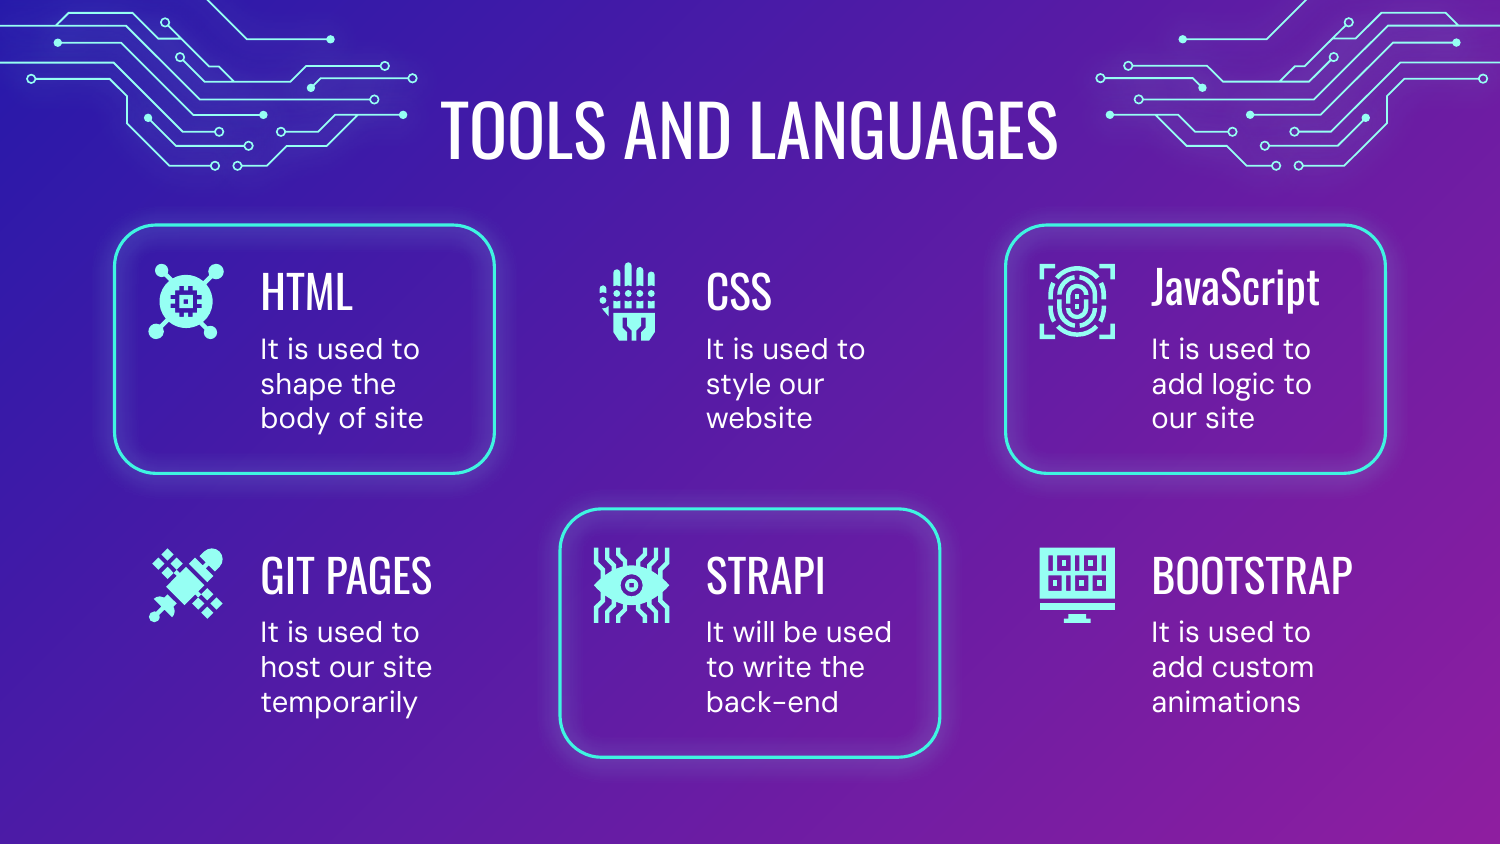

TOOLS AND LANGUAGES

JavaScript

# HTML
CSS

It is used to add logic to our site
It is used to shape the body of site
It is used to style our website

STRAPI
BOOTSTRAP
GIT PAGES

It is used to host our site temporarily
It will be used to write the back-end
It is used to add custom animations